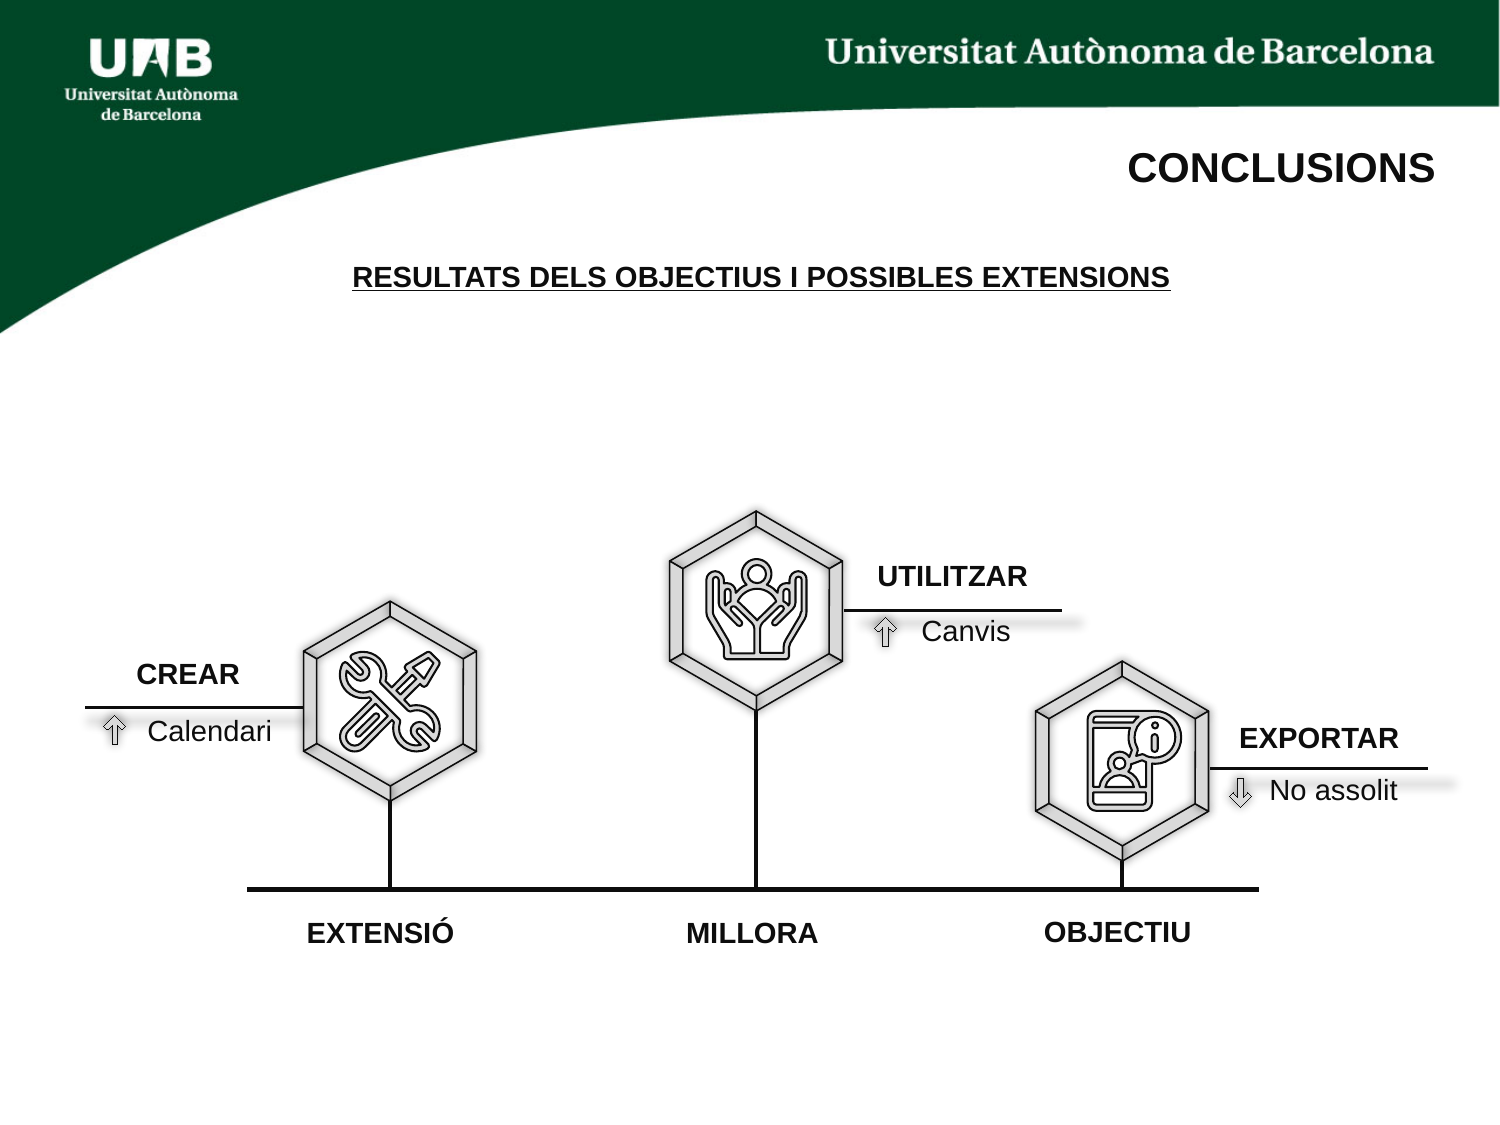

CONCLUSIONS
RESULTATS DELS OBJECTIUS I POSSIBLES EXTENSIONS

UTILITZAR

Canvis

CREAR

Calendari
EXPORTAR

No assolit

OBJECTIU
EXTENSIÓ
MILLORA